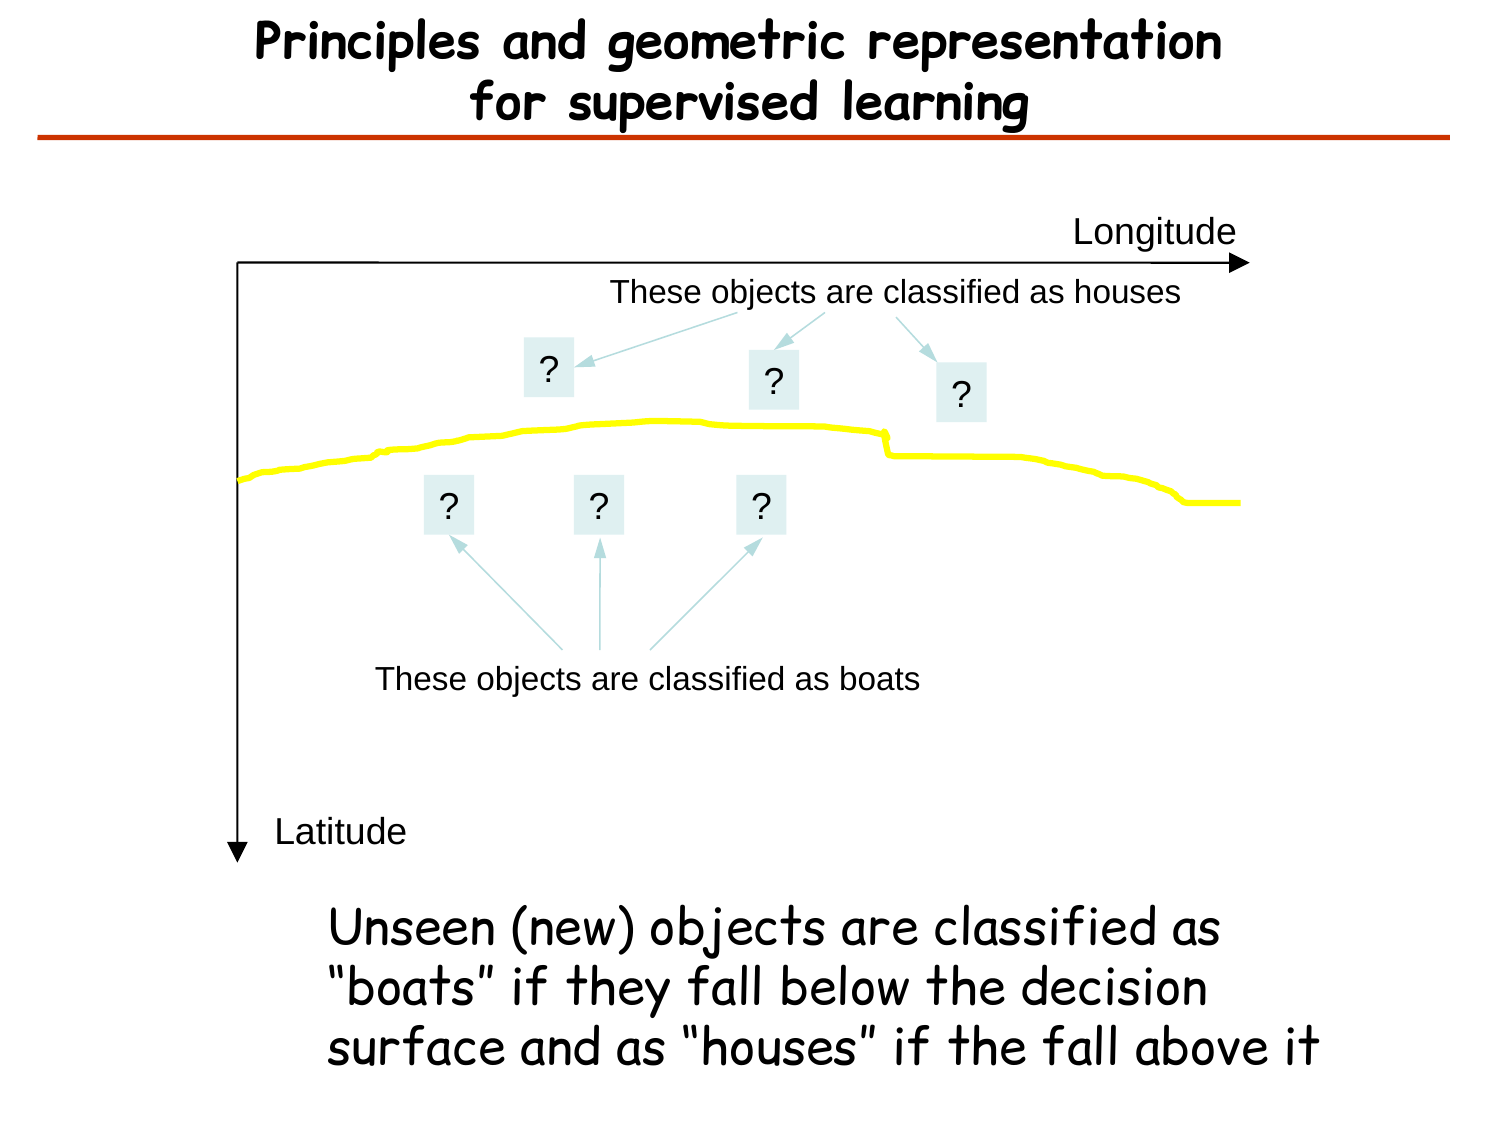

Principles and geometric representation
for supervised learning

Longitude
These objects are classified as houses
?
?
?

?
?
?
These objects are classified as boats
Latitude
Unseen (new) objects are classified as “boats” if they fall below the decision surface and as “houses” if the fall above it